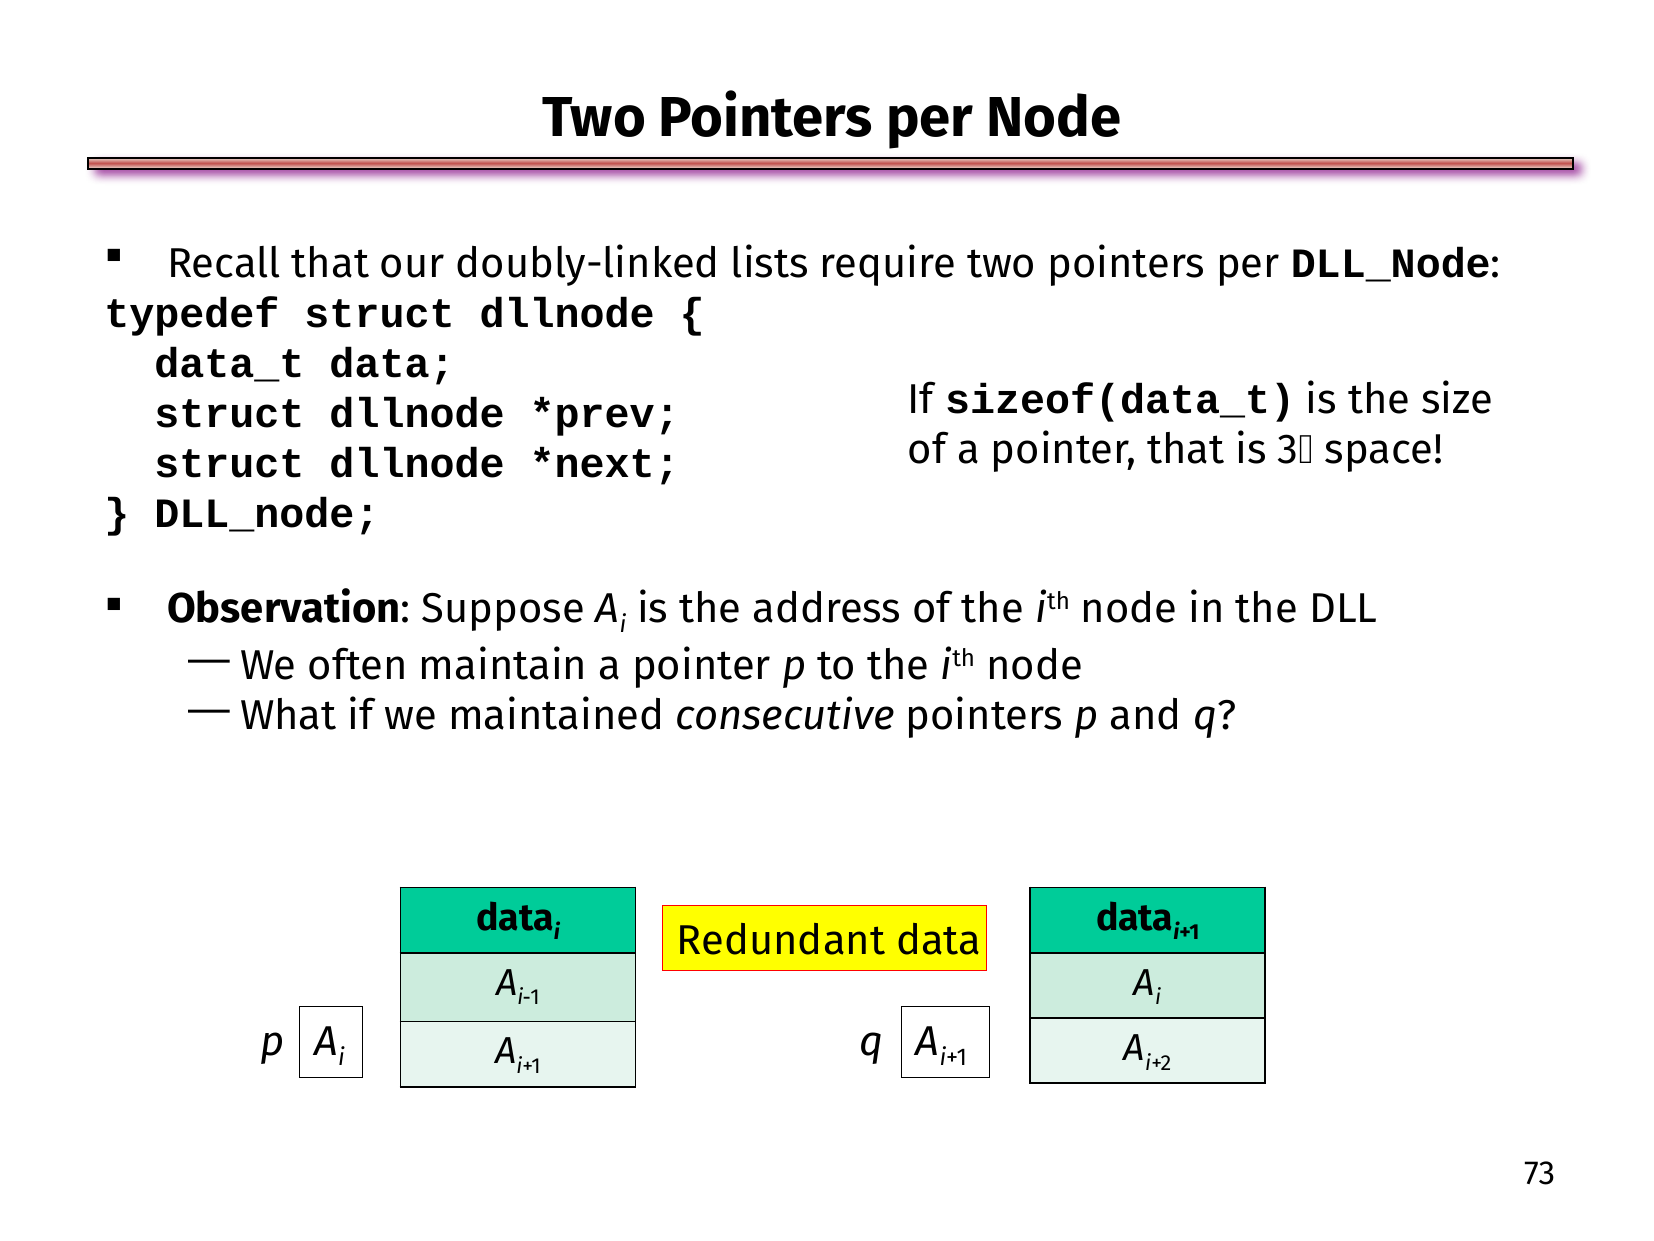

Two Pointers per Node

Recall that our doubly-linked lists require two pointers per DLL_Node:
typedef struct dllnode {
  data_t data;
  struct dllnode *prev;
  struct dllnode *next;
} DLL_node;

Observation: Suppose Ai is the address of the ith node in the DLL
We often maintain a pointer p to the ith node
What if we maintained consecutive pointers p and q?
If sizeof(data_t) is the size
of a pointer, that is 3× space!
| datai |
| --- |
| Ai−1 |
| Ai+1 |
| datai+1 |
| --- |
| Ai |
| Ai+2 |
Redundant data
p
Ai
q
Ai+1
73